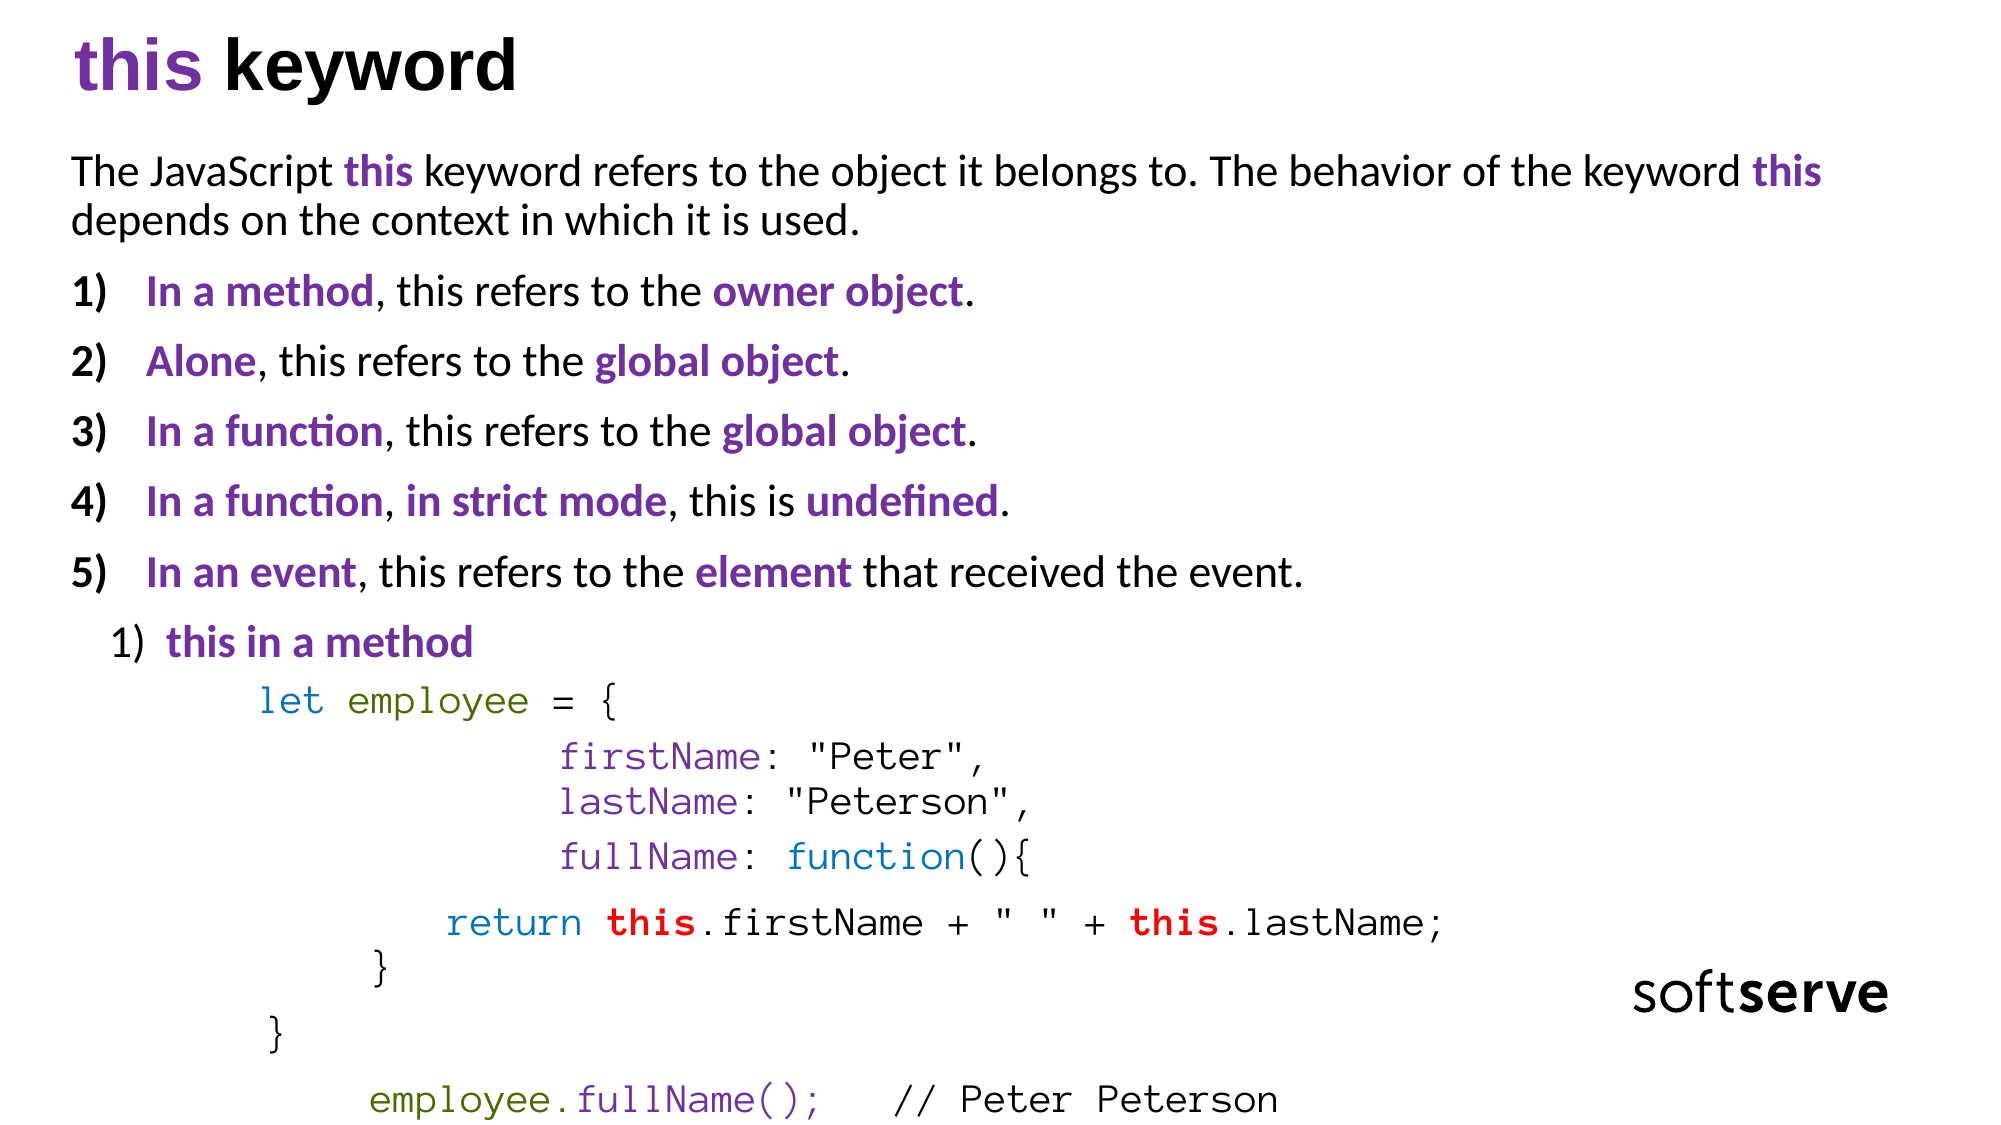

# this keyword
The JavaScript this keyword refers to the object it belongs to. The behavior of the keyword this depends on the context in which it is used.
In a method, this refers to the owner object.
Alone, this refers to the global object.
In a function, this refers to the global object.
In a function, in strict mode, this is undefined.
In an event, this refers to the element that received the event.
    1)  this in a method
let employee = {
		firstName: "Peter",
		lastName: "Peterson",
		fullName: function(){
	          return this.firstName + " " + this.lastName;   				  	}
	  }
		employee.fullName();   // Peter Peterson